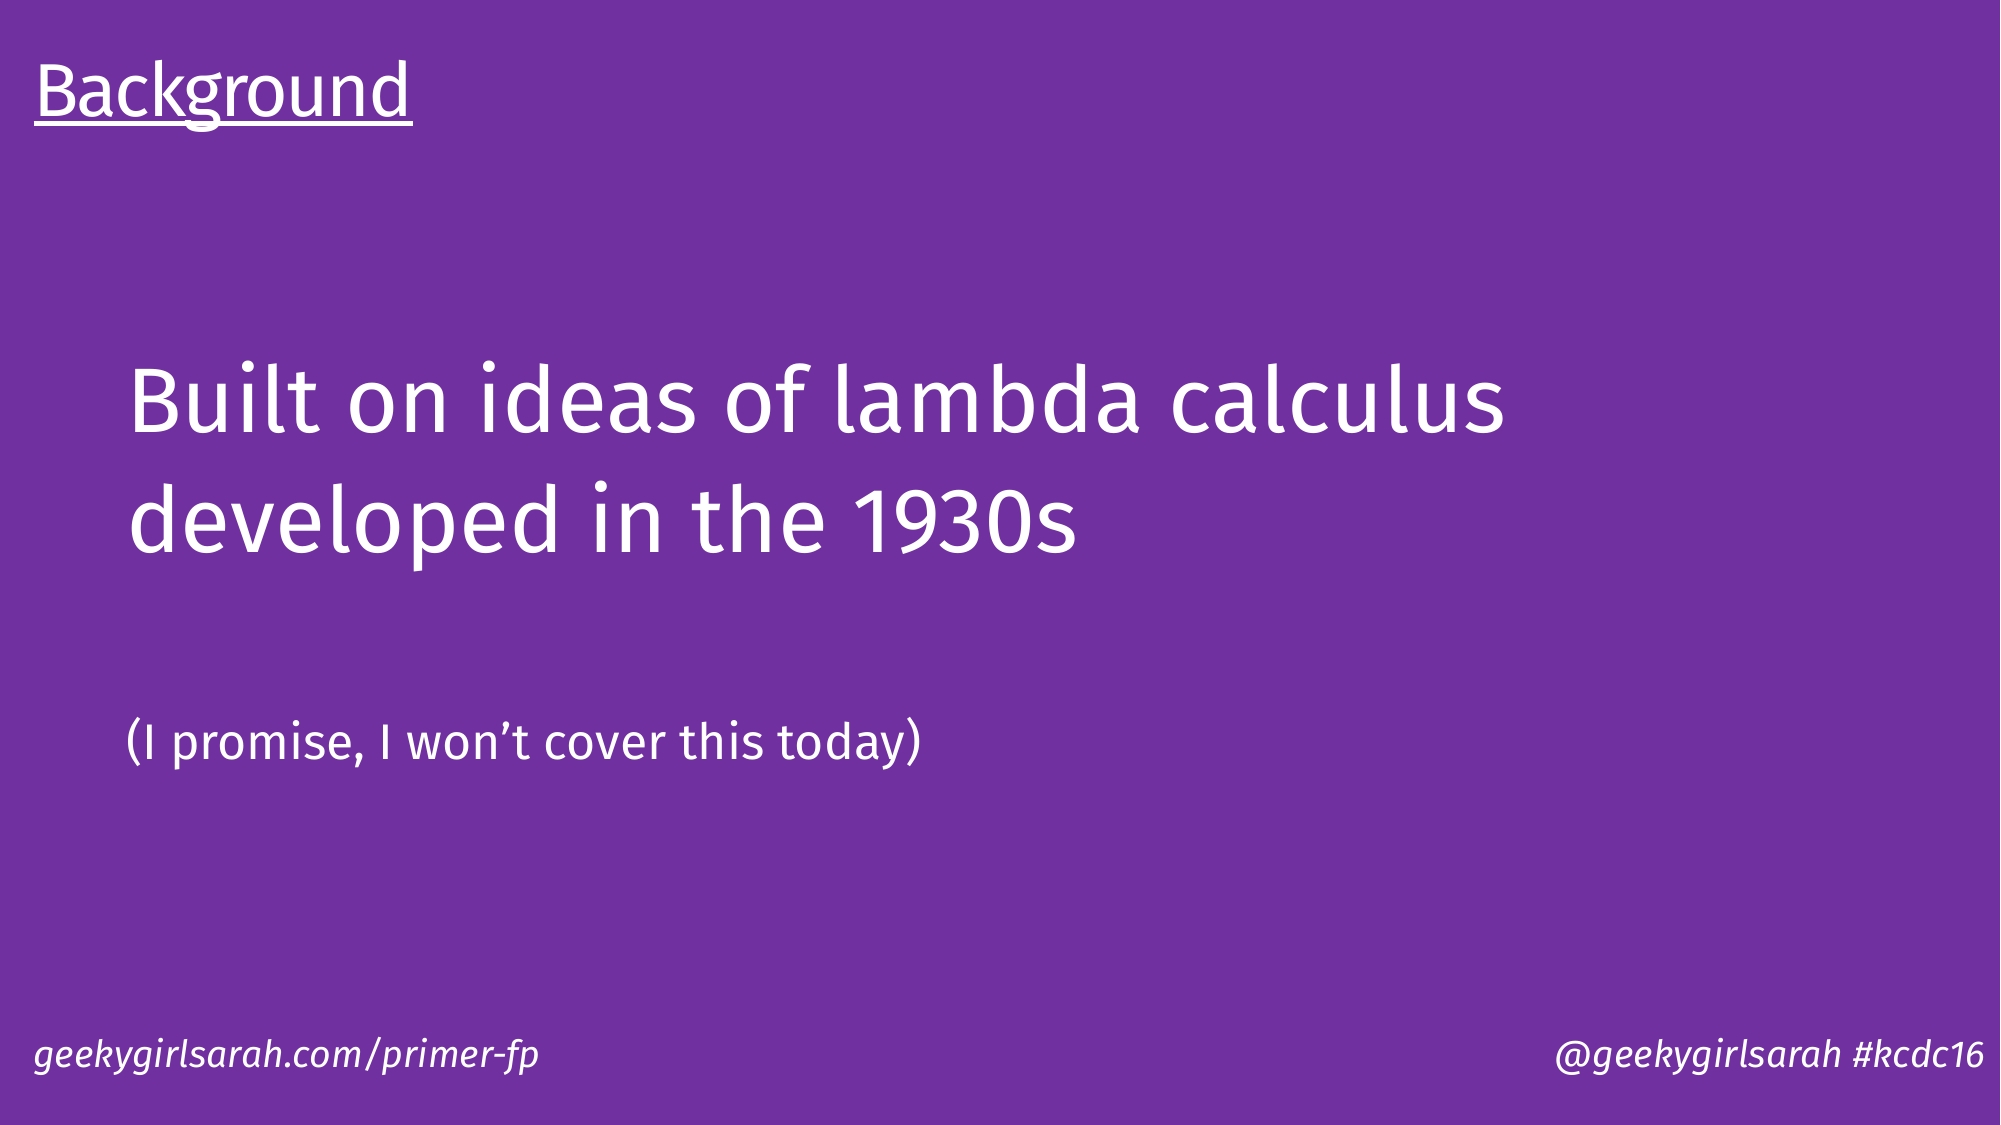

# Background
Built on ideas of lambda calculus
developed in the 1930s

(I promise, I won’t cover this today)